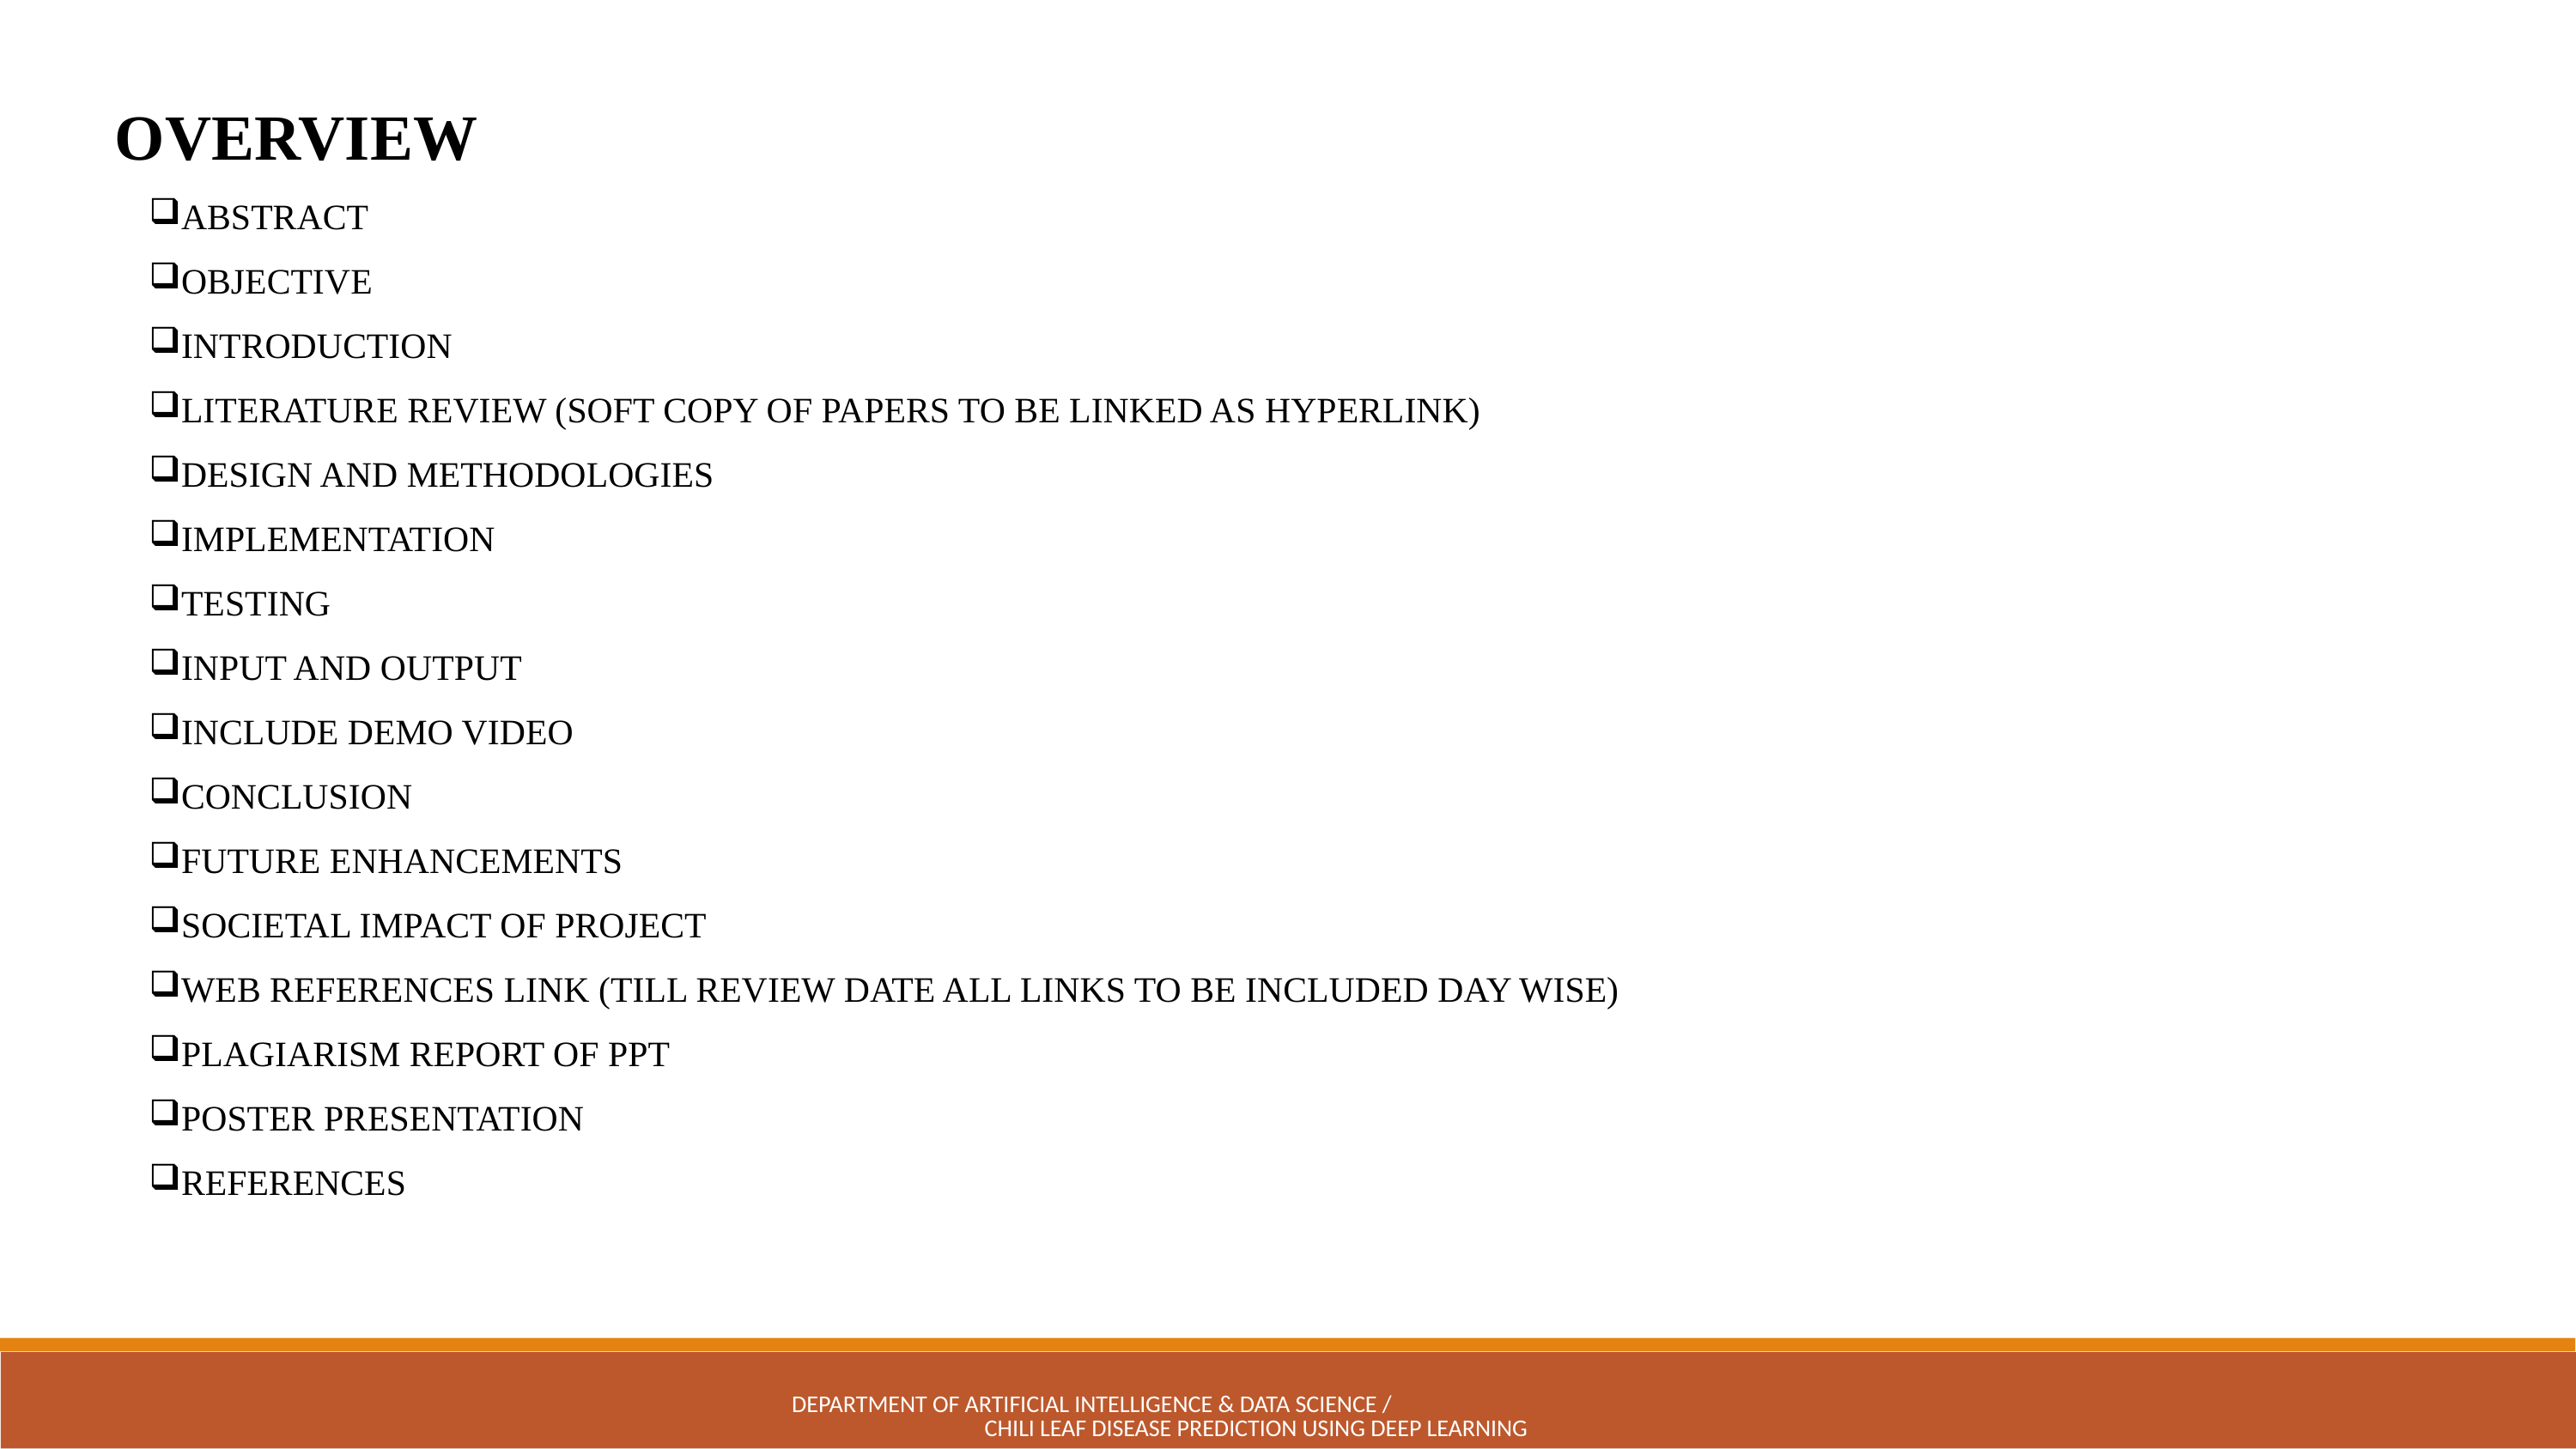

OVERVIEW
ABSTRACT
OBJECTIVE
INTRODUCTION
LITERATURE REVIEW (SOFT COPY OF PAPERS TO BE LINKED AS HYPERLINK)
DESIGN AND METHODOLOGIES
IMPLEMENTATION
TESTING
INPUT AND OUTPUT
INCLUDE DEMO VIDEO
CONCLUSION
FUTURE ENHANCEMENTS
SOCIETAL IMPACT OF PROJECT
WEB REFERENCES LINK (TILL REVIEW DATE ALL LINKS TO BE INCLUDED DAY WISE)
PLAGIARISM REPORT OF PPT
POSTER PRESENTATION
REFERENCES

DEPARTMENT OF ARTIFICIAL INTELLIGENCE & DATA SCIENCE /                                                                                                             CHILI LEAF DISEASE PREDICTION USING DEEP LEARNING
2